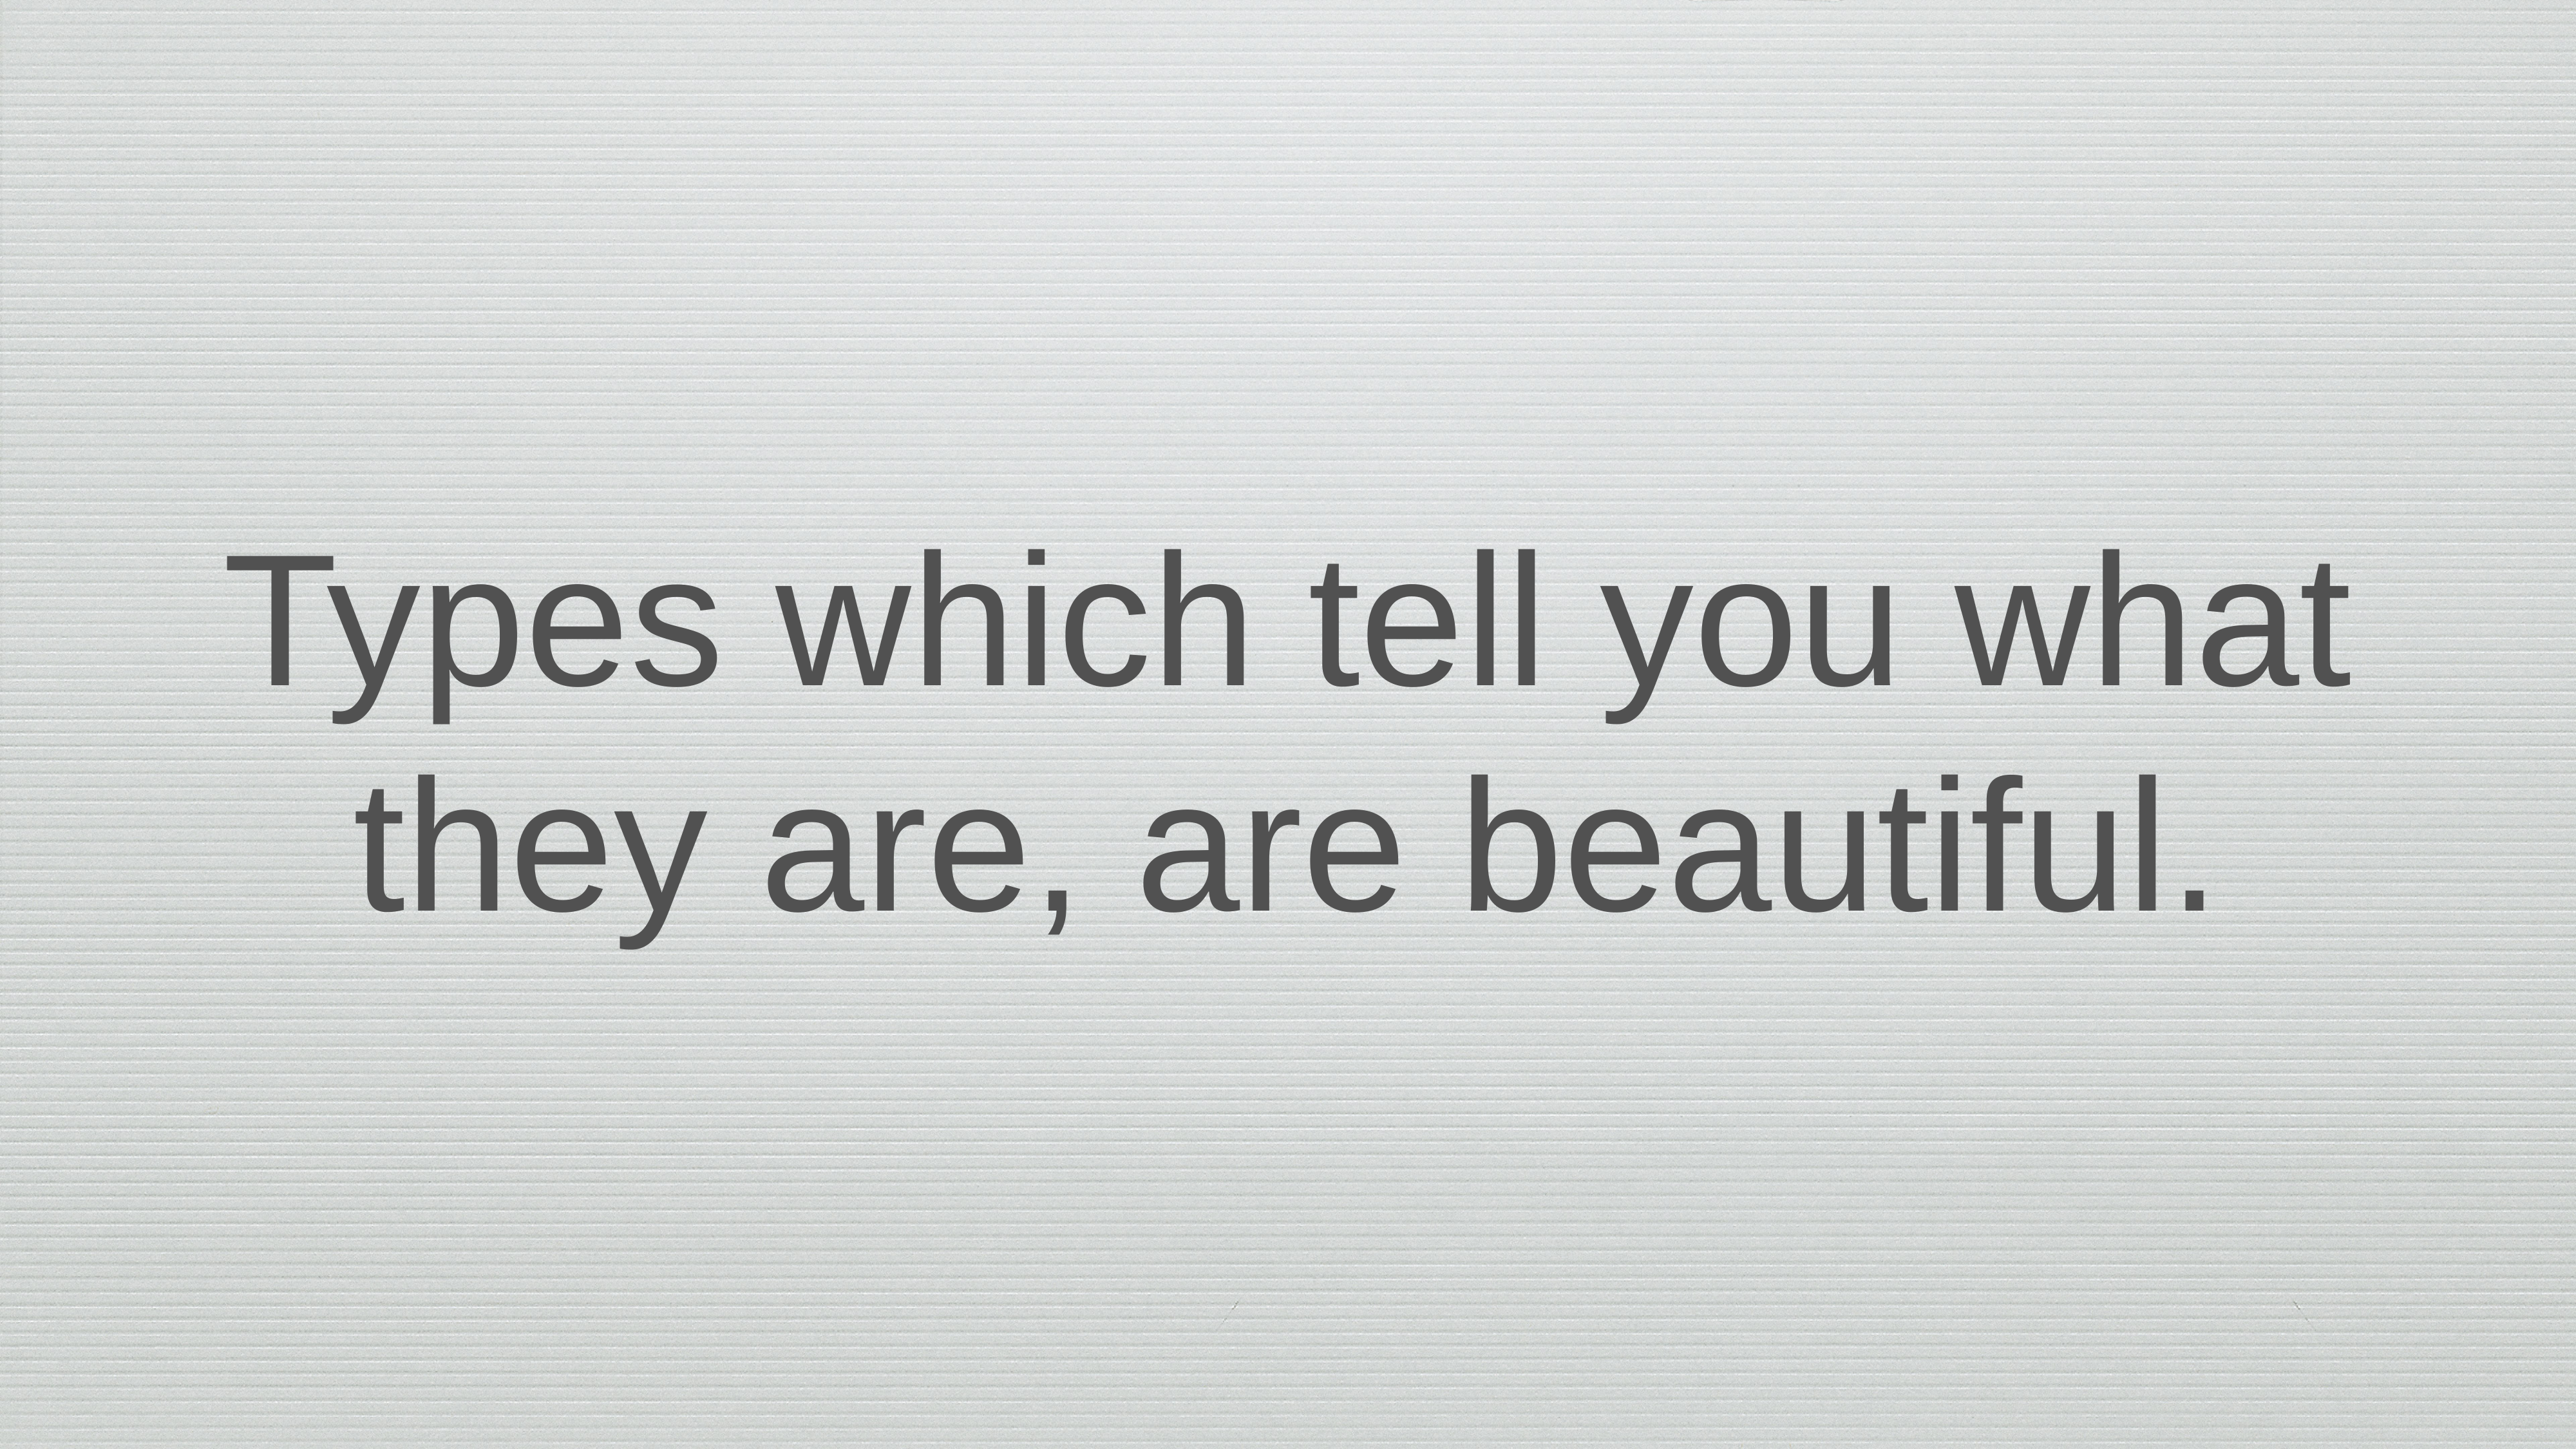

# Types which tell you what they are, are beautiful.